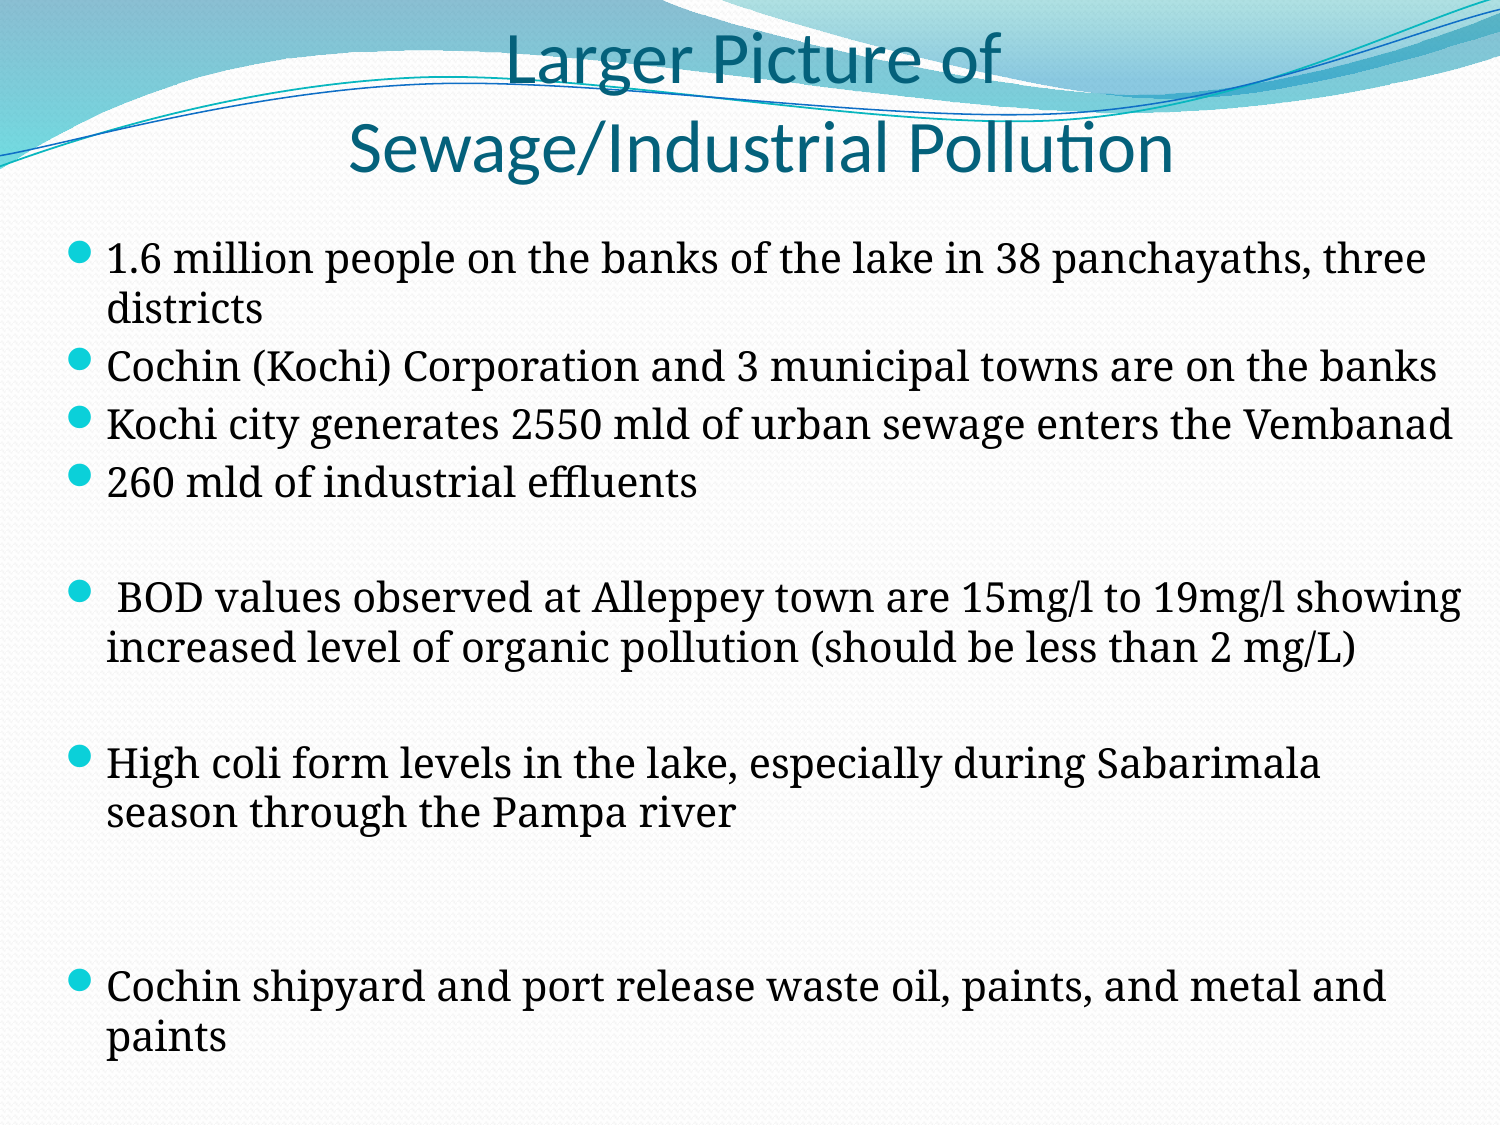

# Larger Picture of Sewage/Industrial Pollution
1.6 million people on the banks of the lake in 38 panchayaths, three districts
Cochin (Kochi) Corporation and 3 municipal towns are on the banks
Kochi city generates 2550 mld of urban sewage enters the Vembanad
260 mld of industrial effluents

 BOD values observed at Alleppey town are 15mg/l to 19mg/l showing increased level of organic pollution (should be less than 2 mg/L)

High coli form levels in the lake, especially during Sabarimala season through the Pampa river

Cochin shipyard and port release waste oil, paints, and metal and paints